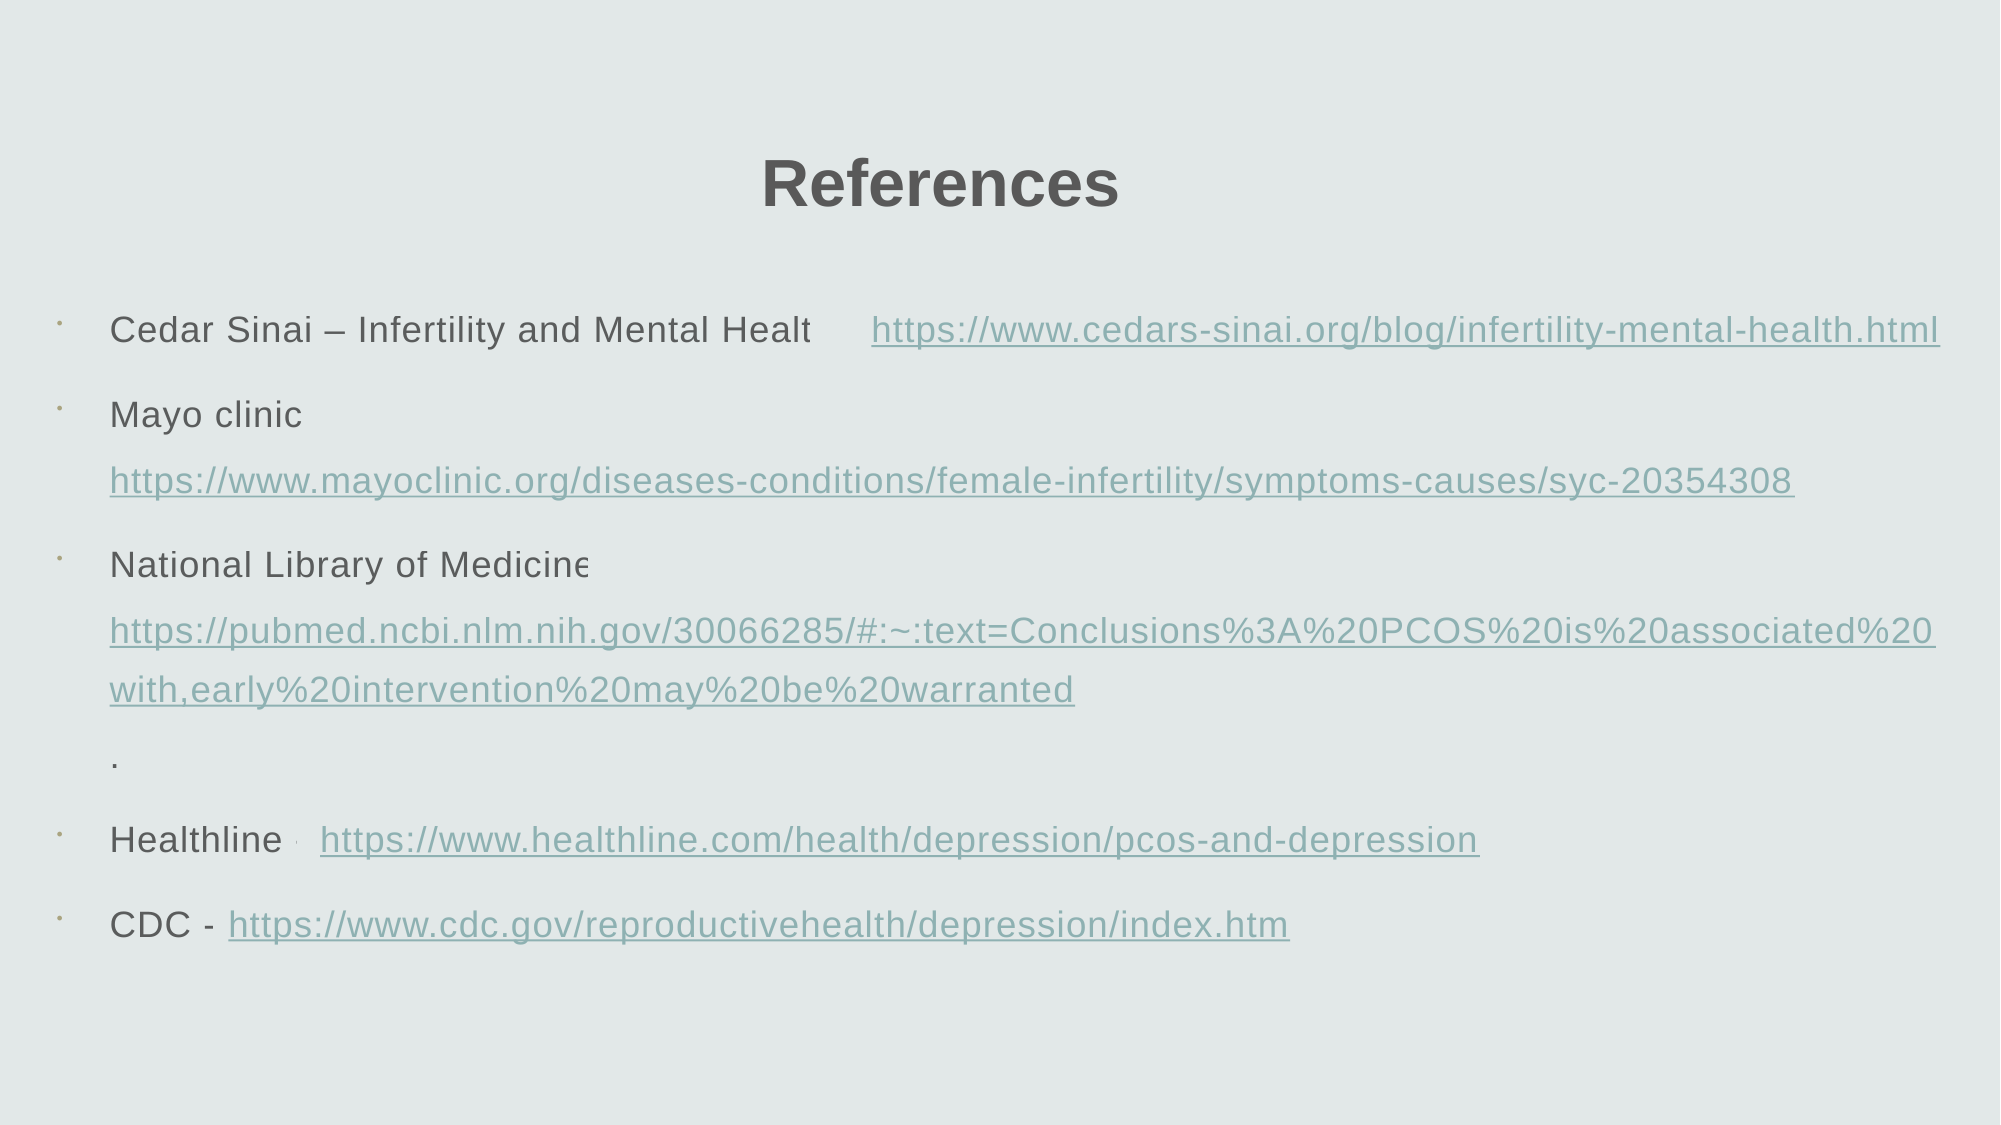

# References
Cedar Sinai – Infertility and Mental Health - https://www.cedars-sinai.org/blog/infertility-mental-health.html
Mayo clinic - https://www.mayoclinic.org/diseases-conditions/female-infertility/symptoms-causes/syc-20354308
National Library of Medicine - https://pubmed.ncbi.nlm.nih.gov/30066285/#:~:text=Conclusions%3A%20PCOS%20is%20associated%20with,early%20intervention%20may%20be%20warranted.
Healthline - https://www.healthline.com/health/depression/pcos-and-depression
CDC - https://www.cdc.gov/reproductivehealth/depression/index.htm